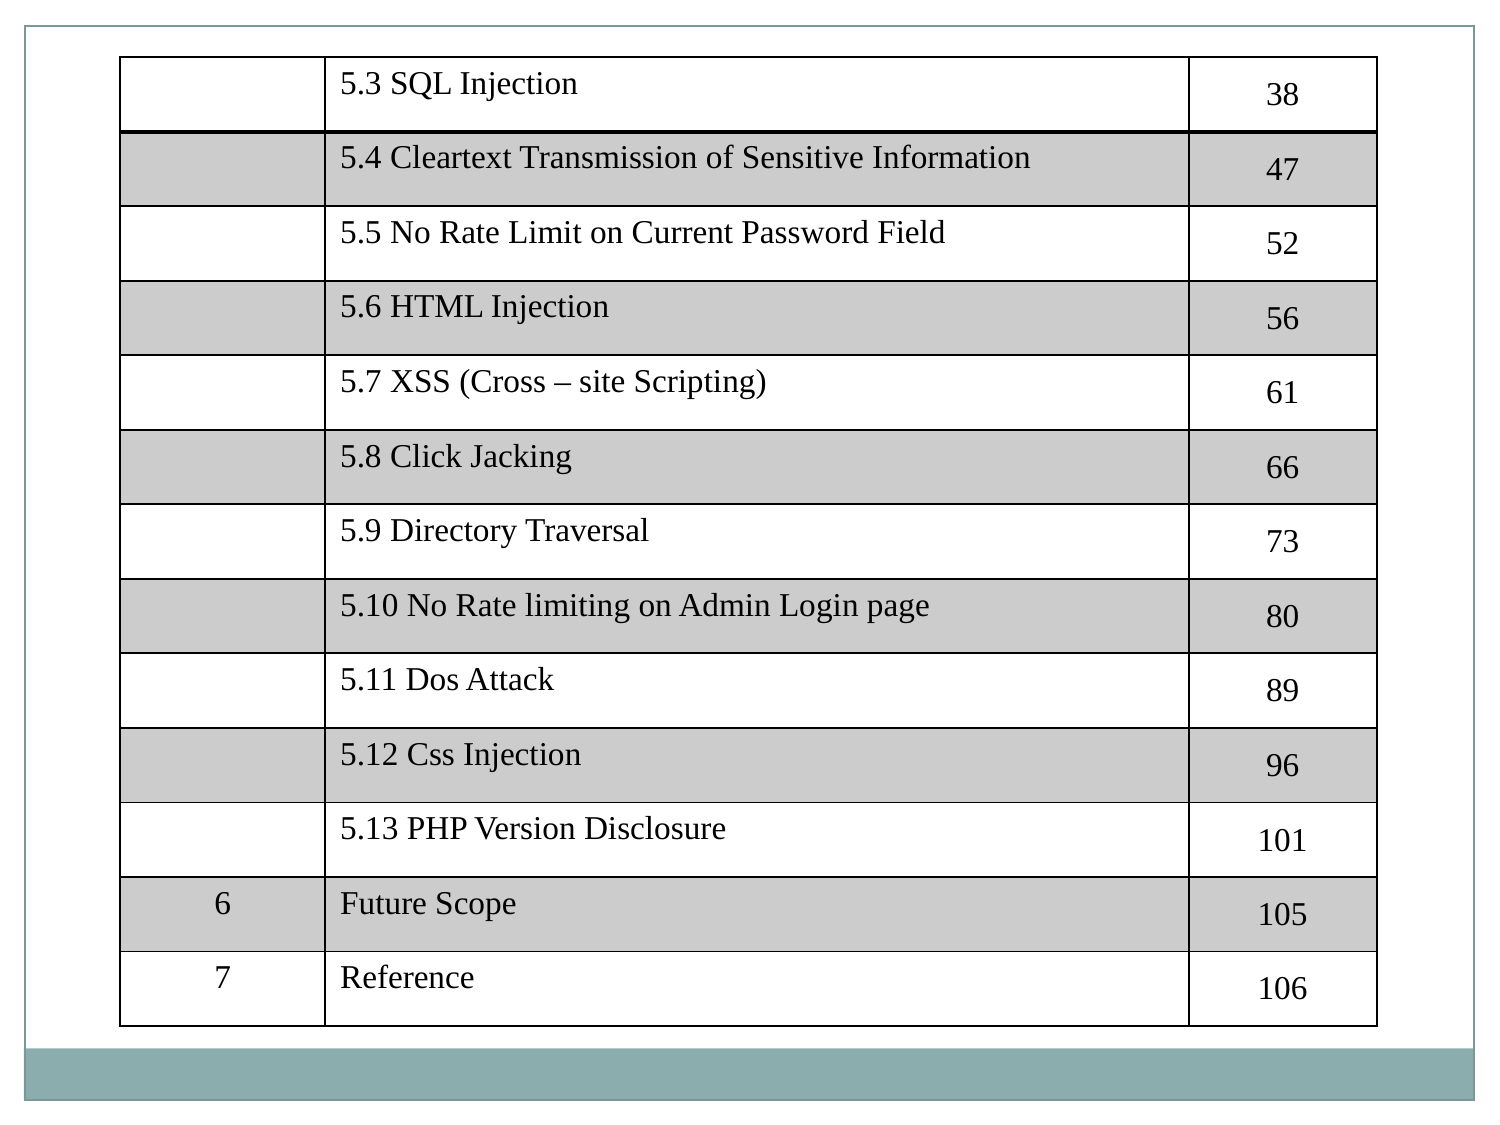

|  | 5.3 SQL Injection | 38 |
| --- | --- | --- |
|  | 5.4 Cleartext Transmission of Sensitive Information | 47 |
|  | 5.5 No Rate Limit on Current Password Field | 52 |
|  | 5.6 HTML Injection | 56 |
|  | 5.7 XSS (Cross – site Scripting) | 61 |
|  | 5.8 Click Jacking | 66 |
|  | 5.9 Directory Traversal | 73 |
|  | 5.10 No Rate limiting on Admin Login page | 80 |
|  | 5.11 Dos Attack | 89 |
|  | 5.12 Css Injection | 96 |
|  | 5.13 PHP Version Disclosure | 101 |
| 6 | Future Scope | 105 |
| 7 | Reference | 106 |